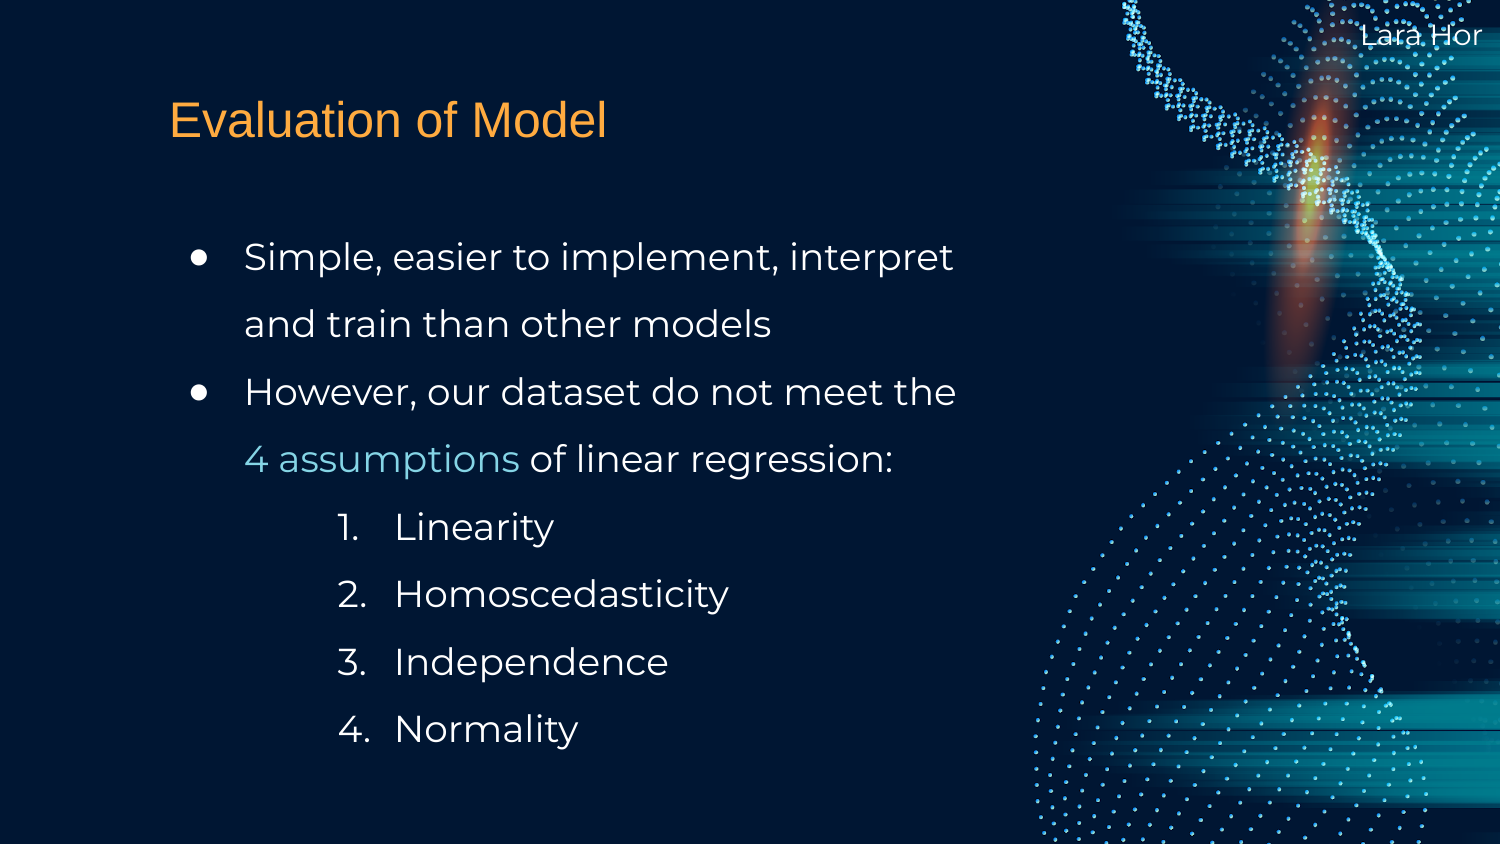

Lara Hor
# Evaluation of Model
Simple, easier to implement, interpret and train than other models
However, our dataset do not meet the     4 assumptions of linear regression:
Linearity
Homoscedasticity
Independence
Normality